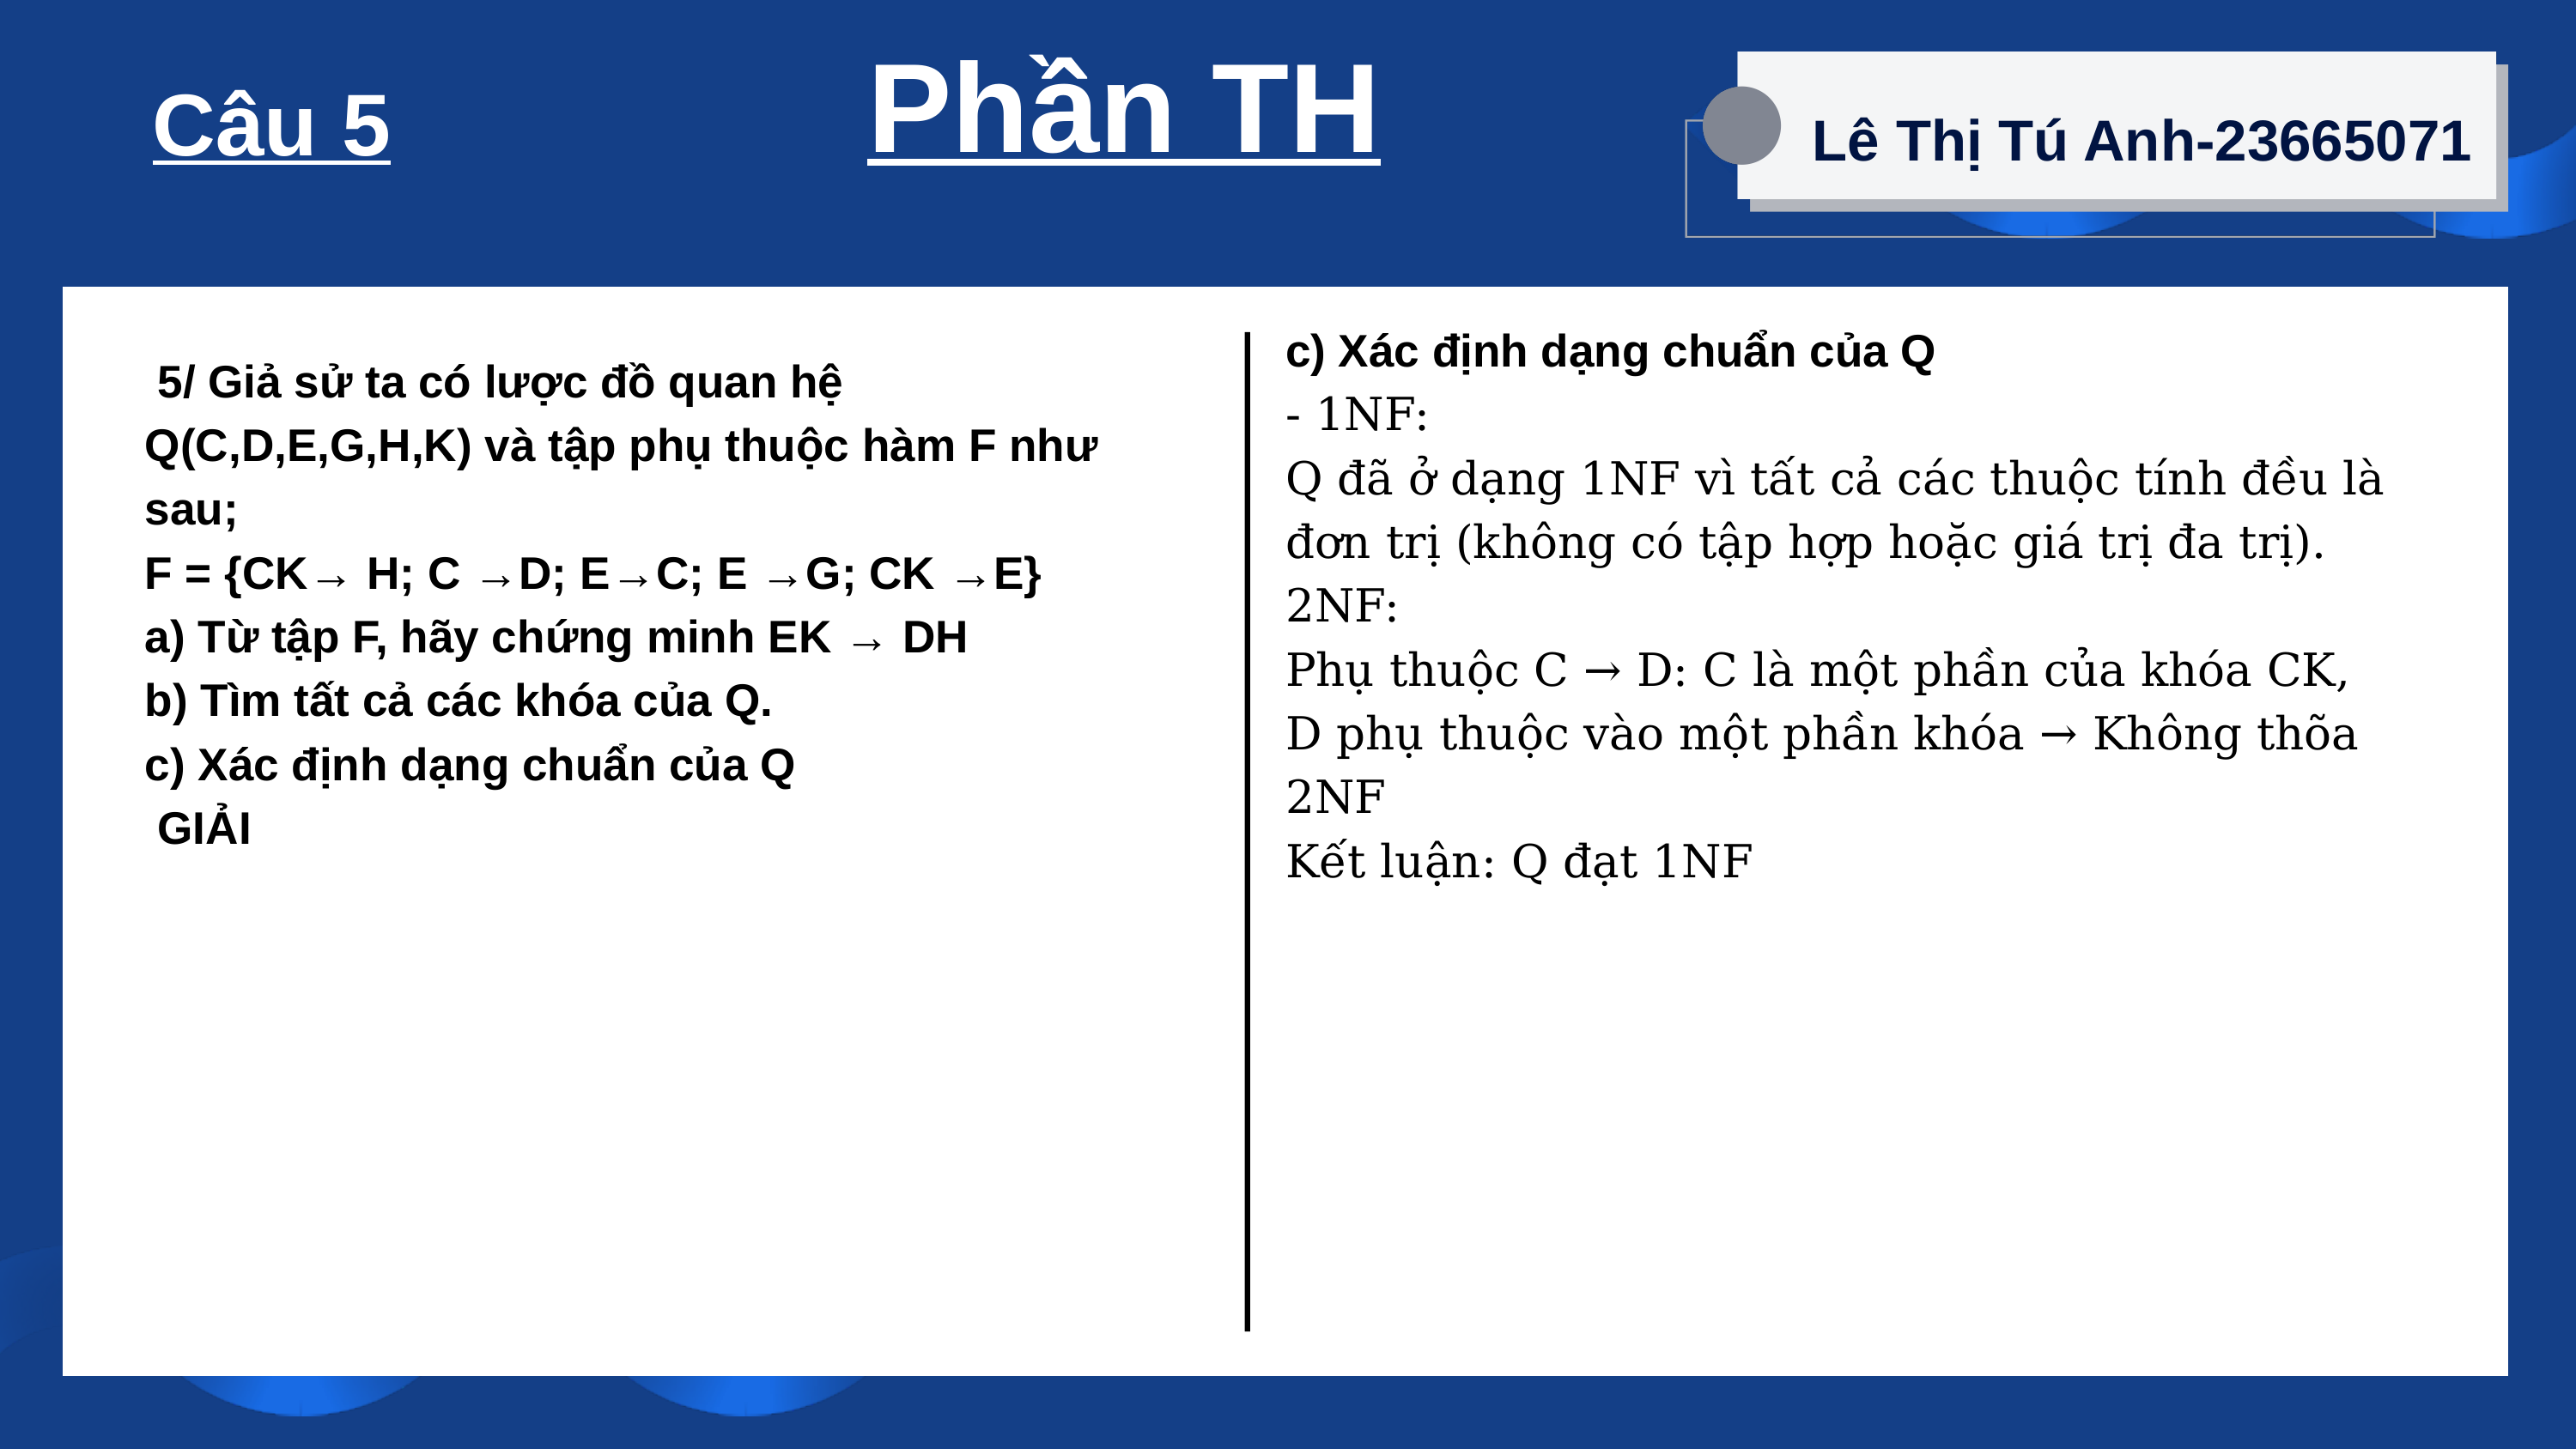

Phần TH
Câu 5

Lê Thị Tú Anh-23665071

 5/ Giả sử ta có lược đồ quan hệ Q(C,D,E,G,H,K) và tập phụ thuộc hàm F như sau;
F = {CK→ H; C →D; E→C; E →G; CK →E}
a) Từ tập F, hãy chứng minh EK → DH
b) Tìm tất cả các khóa của Q.
c) Xác định dạng chuẩn của Q
 GIẢI

c) Xác định dạng chuẩn của Q
- 1NF:
Q đã ở dạng 1NF vì tất cả các thuộc tính đều là đơn trị (không có tập hợp hoặc giá trị đa trị).
2NF:
Phụ thuộc C → D: C là một phần của khóa CK, D phụ thuộc vào một phần khóa → Không thõa 2NF
Kết luận: Q đạt 1NF